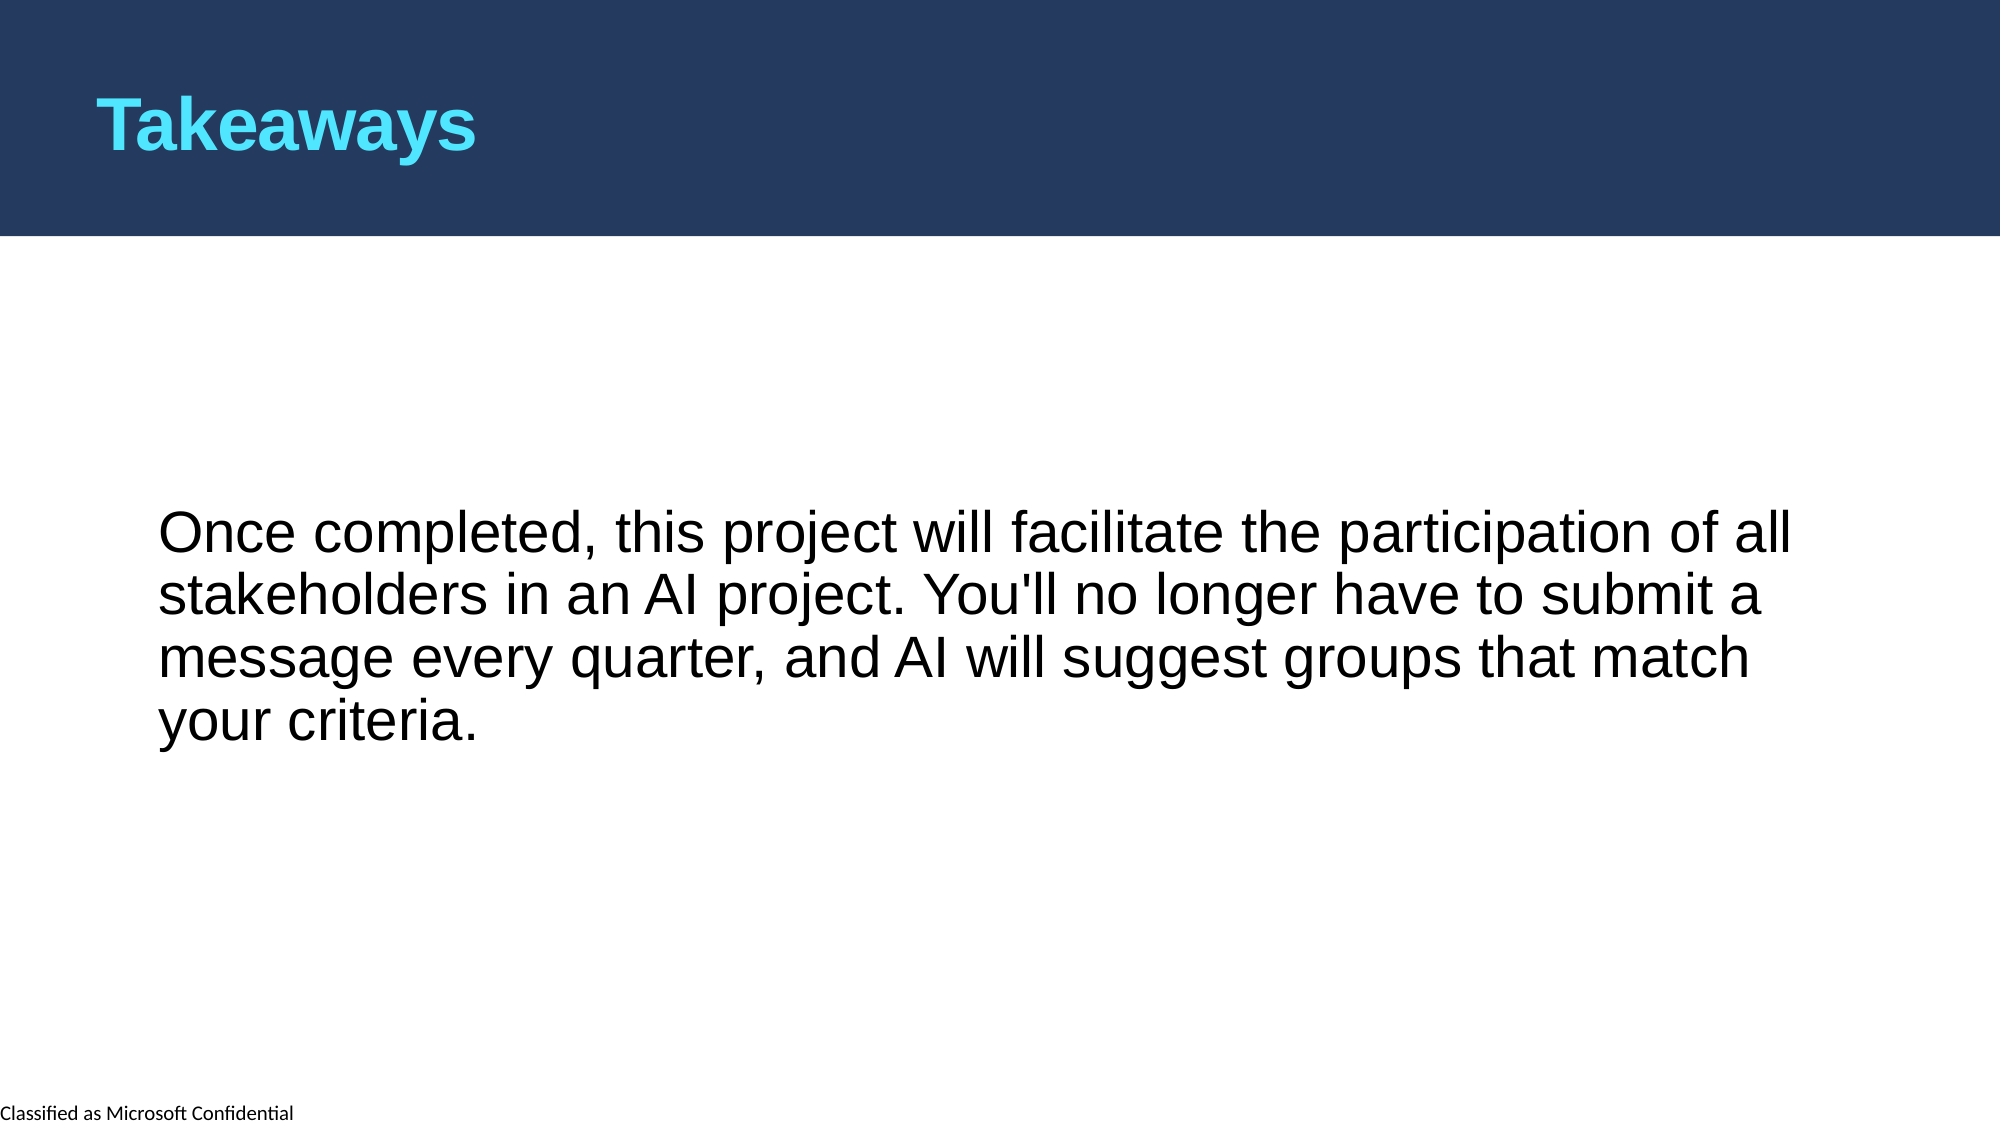

Takeaways
Once completed, this project will facilitate the participation of all stakeholders in an AI project. You'll no longer have to submit a message every quarter, and AI will suggest groups that match your criteria.